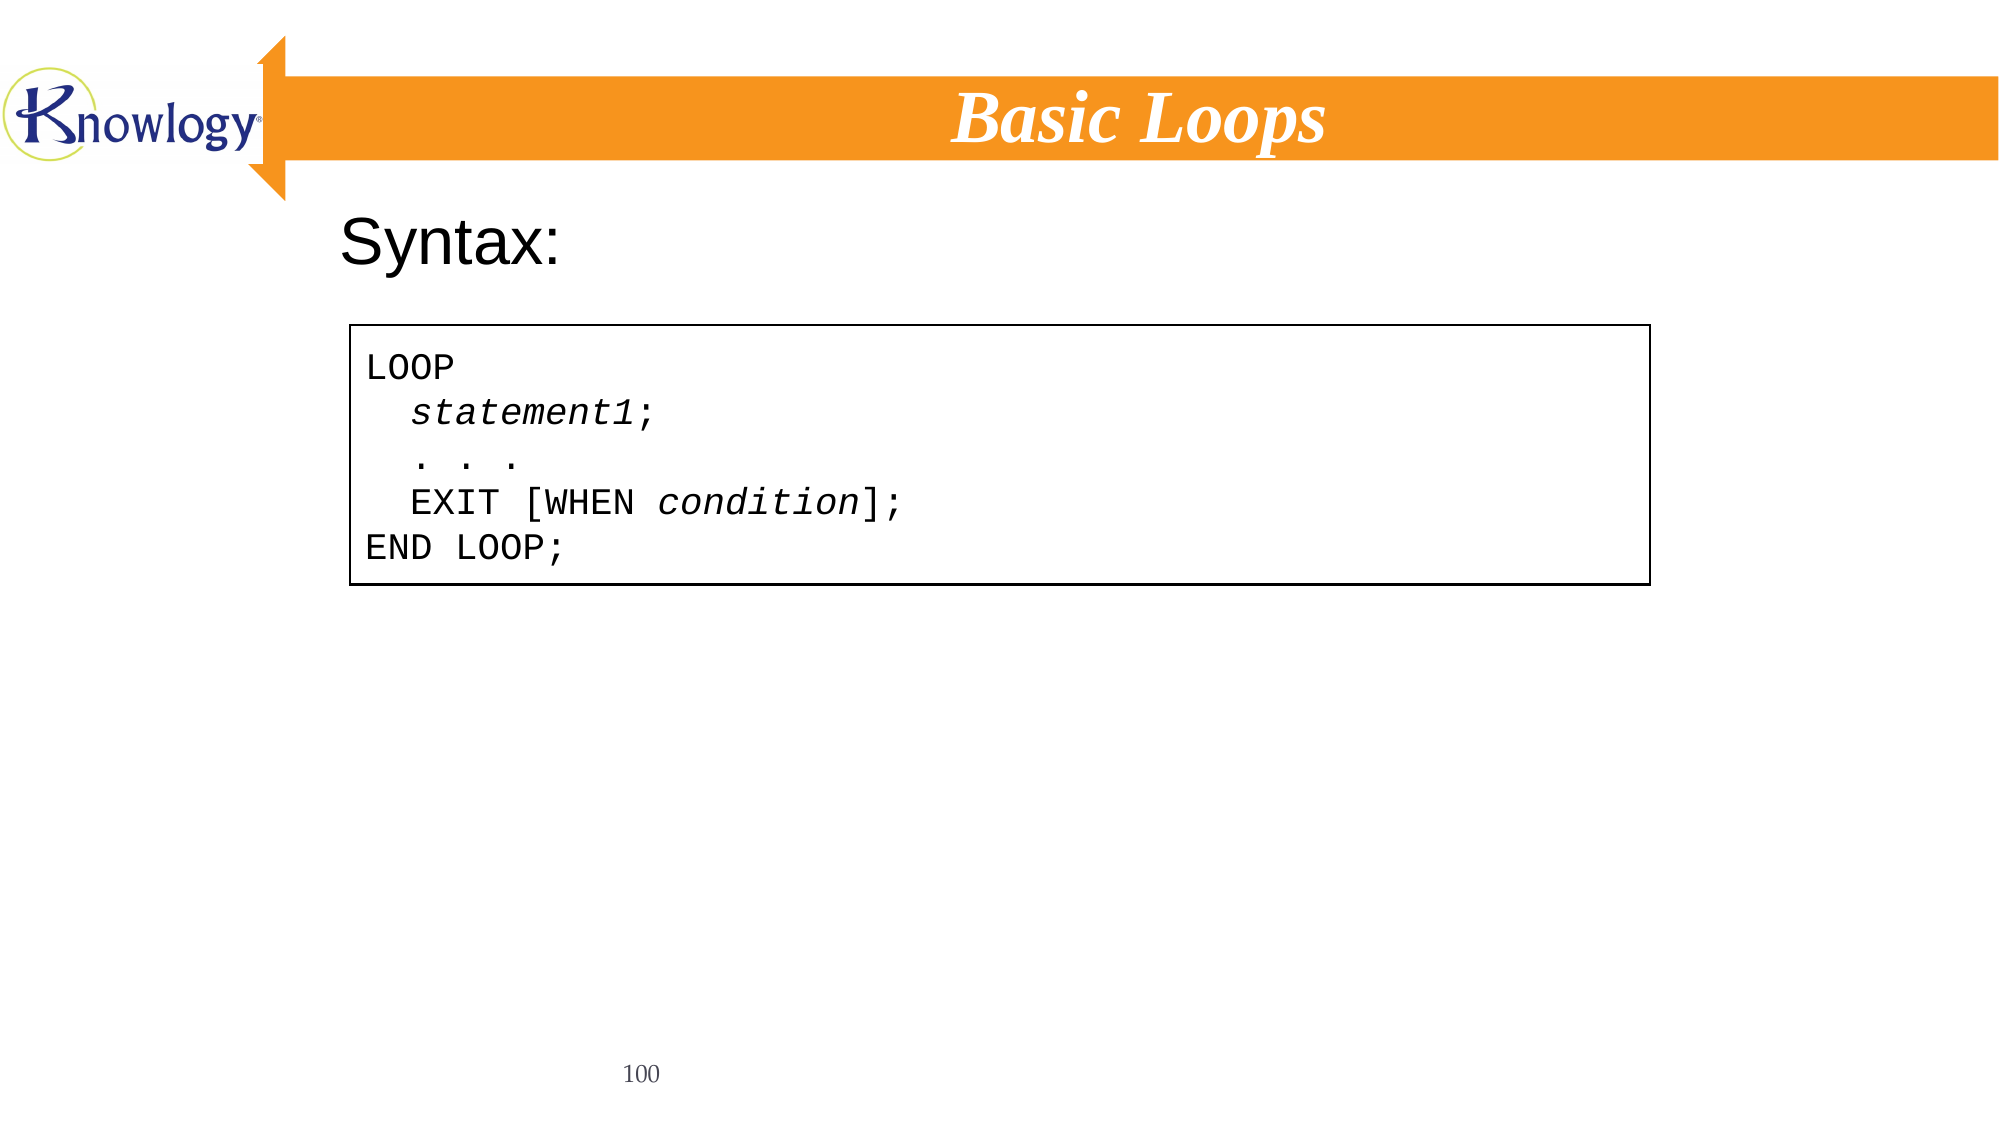

# Basic Loops
Syntax:
LOOP
  statement1;
  . . .
  EXIT [WHEN condition];
END LOOP;
100